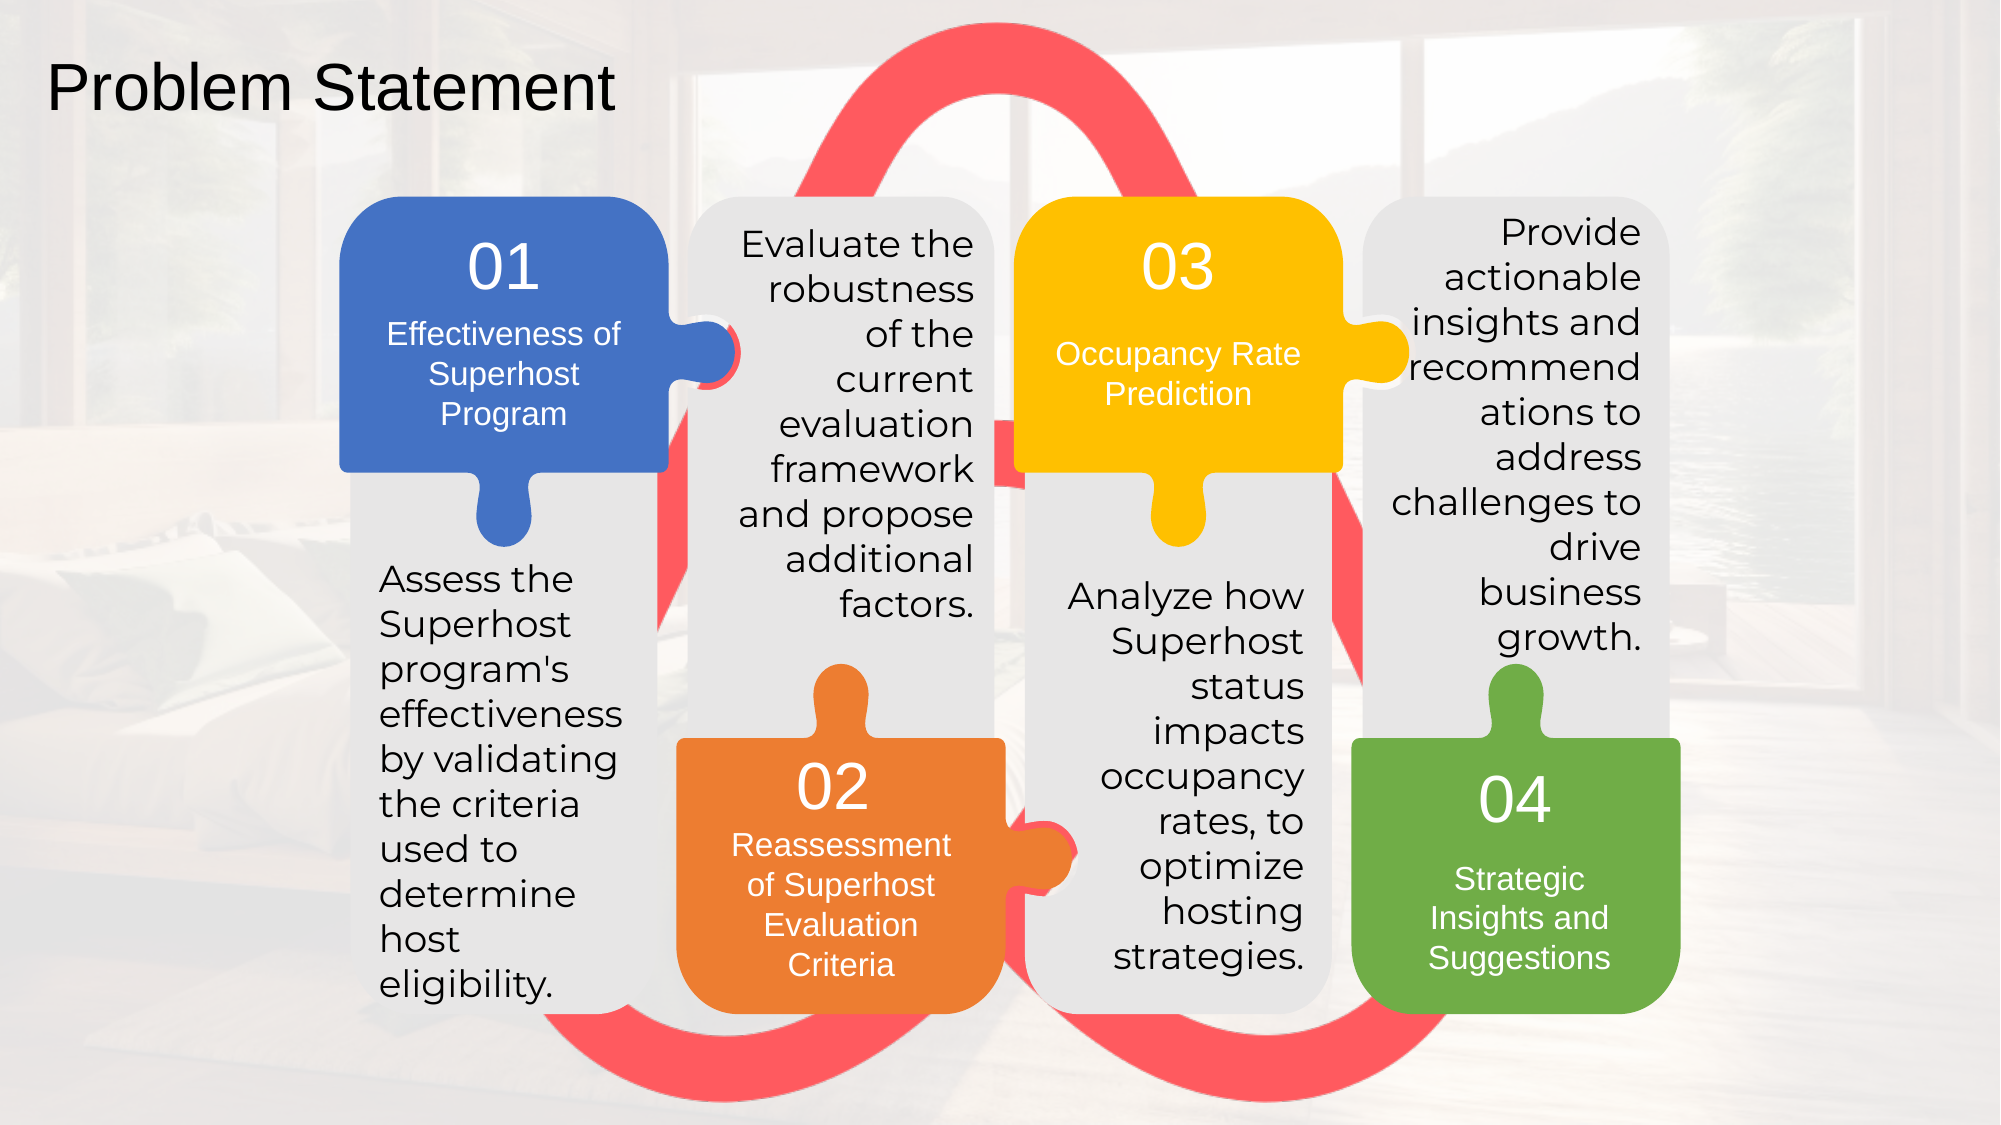

Problem Statement

01
Effectiveness of Superhost Program
Assess the Superhost program's effectiveness by validating the criteria used to determine host eligibility.

03
Occupancy Rate Prediction
Analyze how Superhost status impacts occupancy rates, to optimize hosting strategies.

Evaluate the robustness of the current evaluation framework and propose additional factors.

02
Reassessment of Superhost Evaluation Criteria

Provide actionable insights and recommendations to address challenges to drive business growth.

04
Strategic Insights and Suggestions